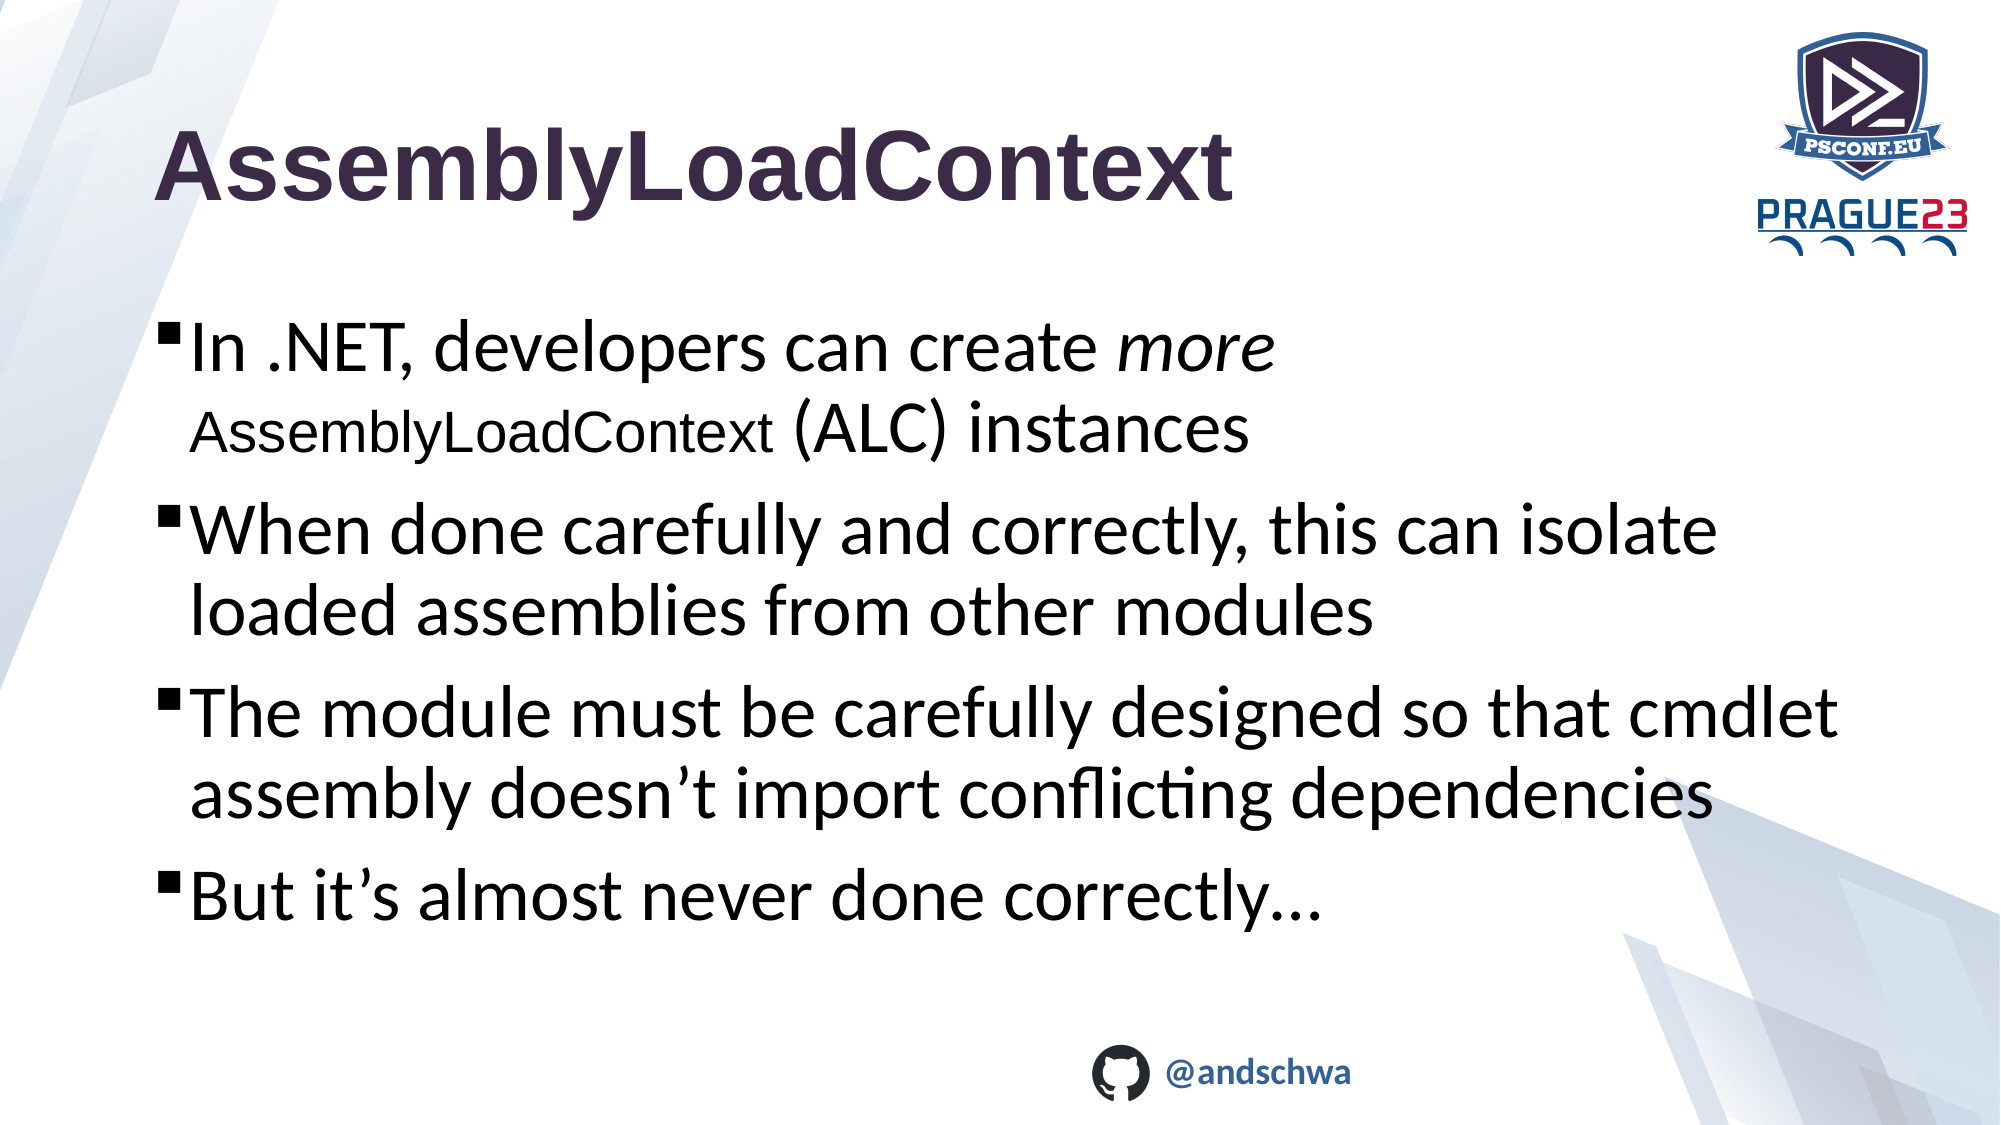

# AssemblyLoadContext
In .NET, developers can create more AssemblyLoadContext (ALC) instances
When done carefully and correctly, this can isolate loaded assemblies from other modules
The module must be carefully designed so that cmdlet assembly doesn’t import conflicting dependencies
But it’s almost never done correctly…